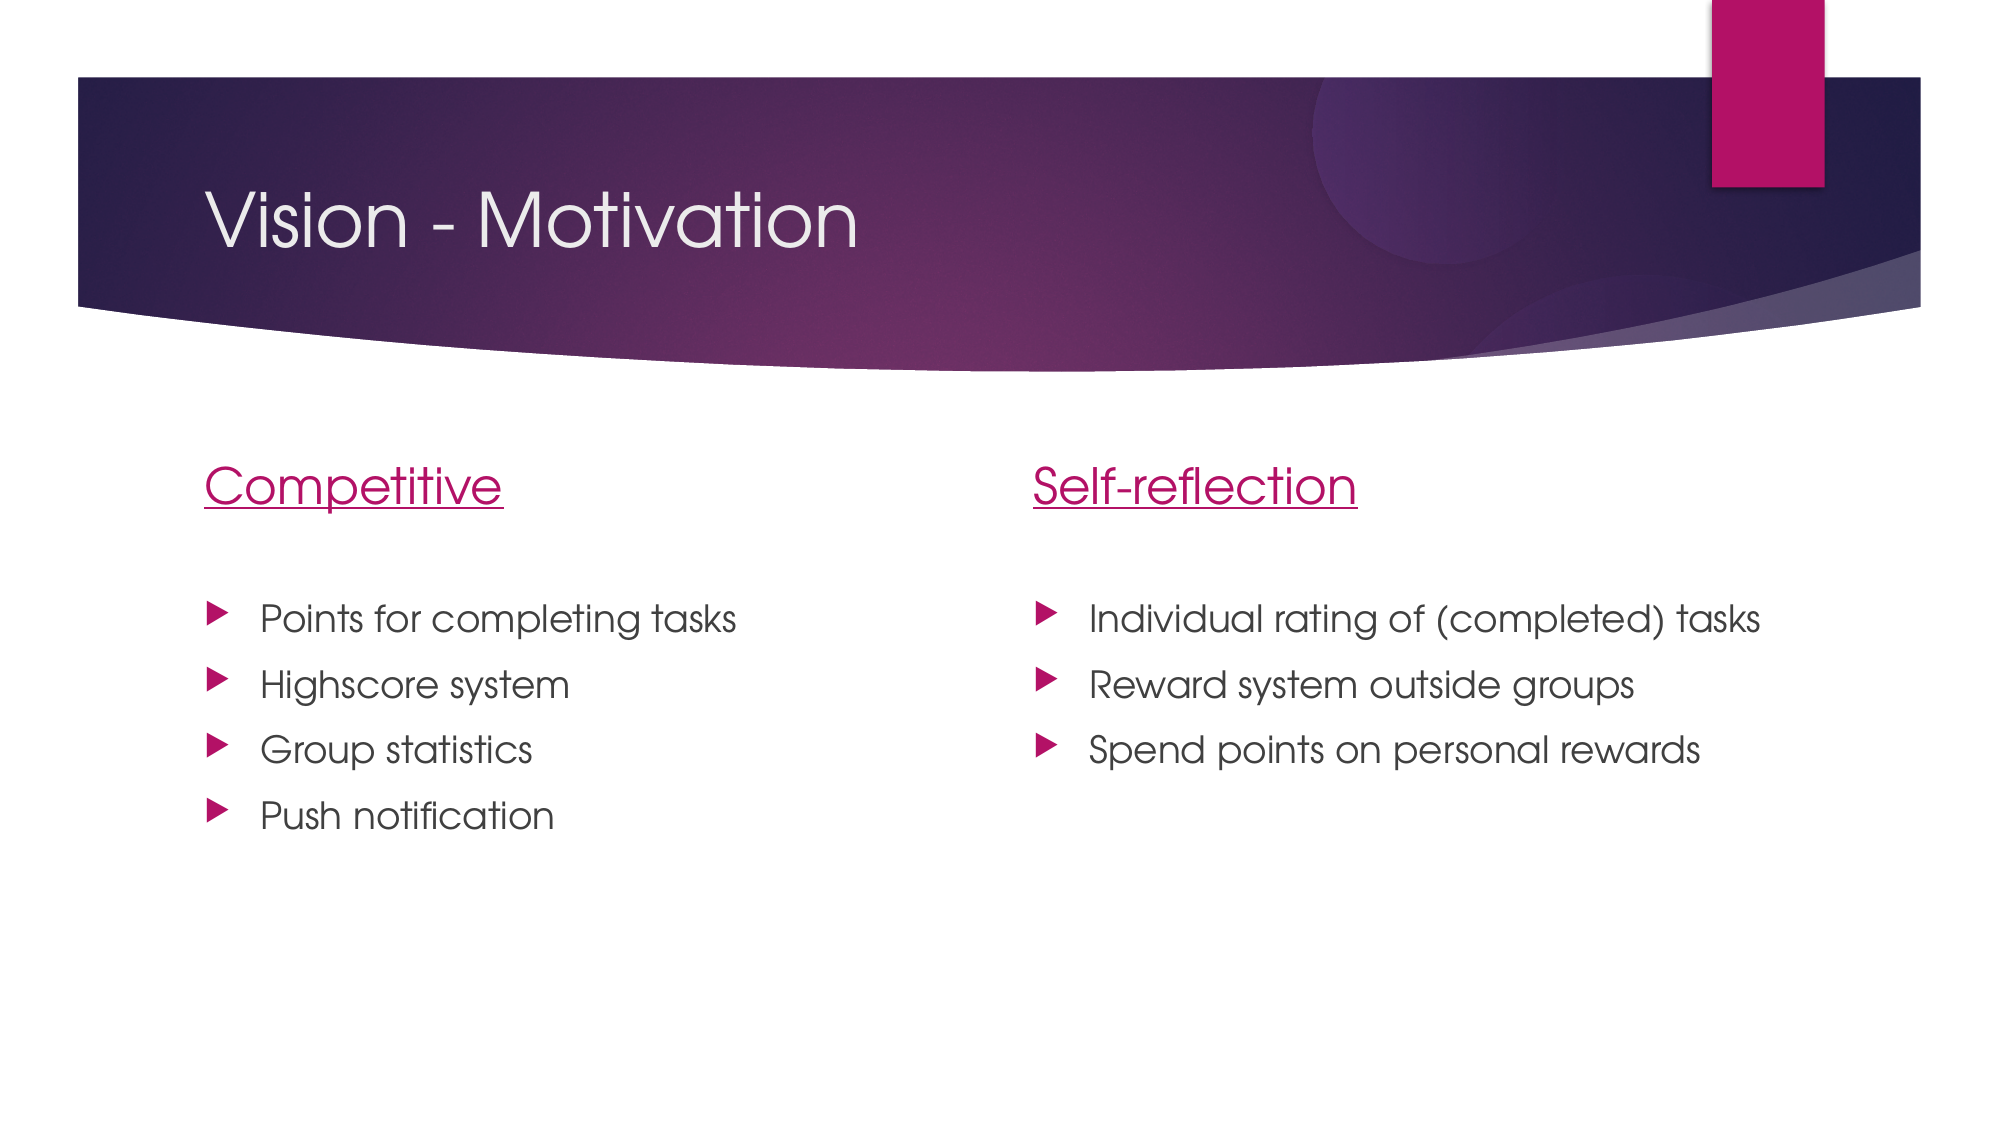

Vision - Motivation
Competitive
Self-reflection

Points for completing tasks
Highscore system
Group statistics
Push notification

Individual rating of (completed) tasks
Reward system outside groups
Spend points on personal rewards